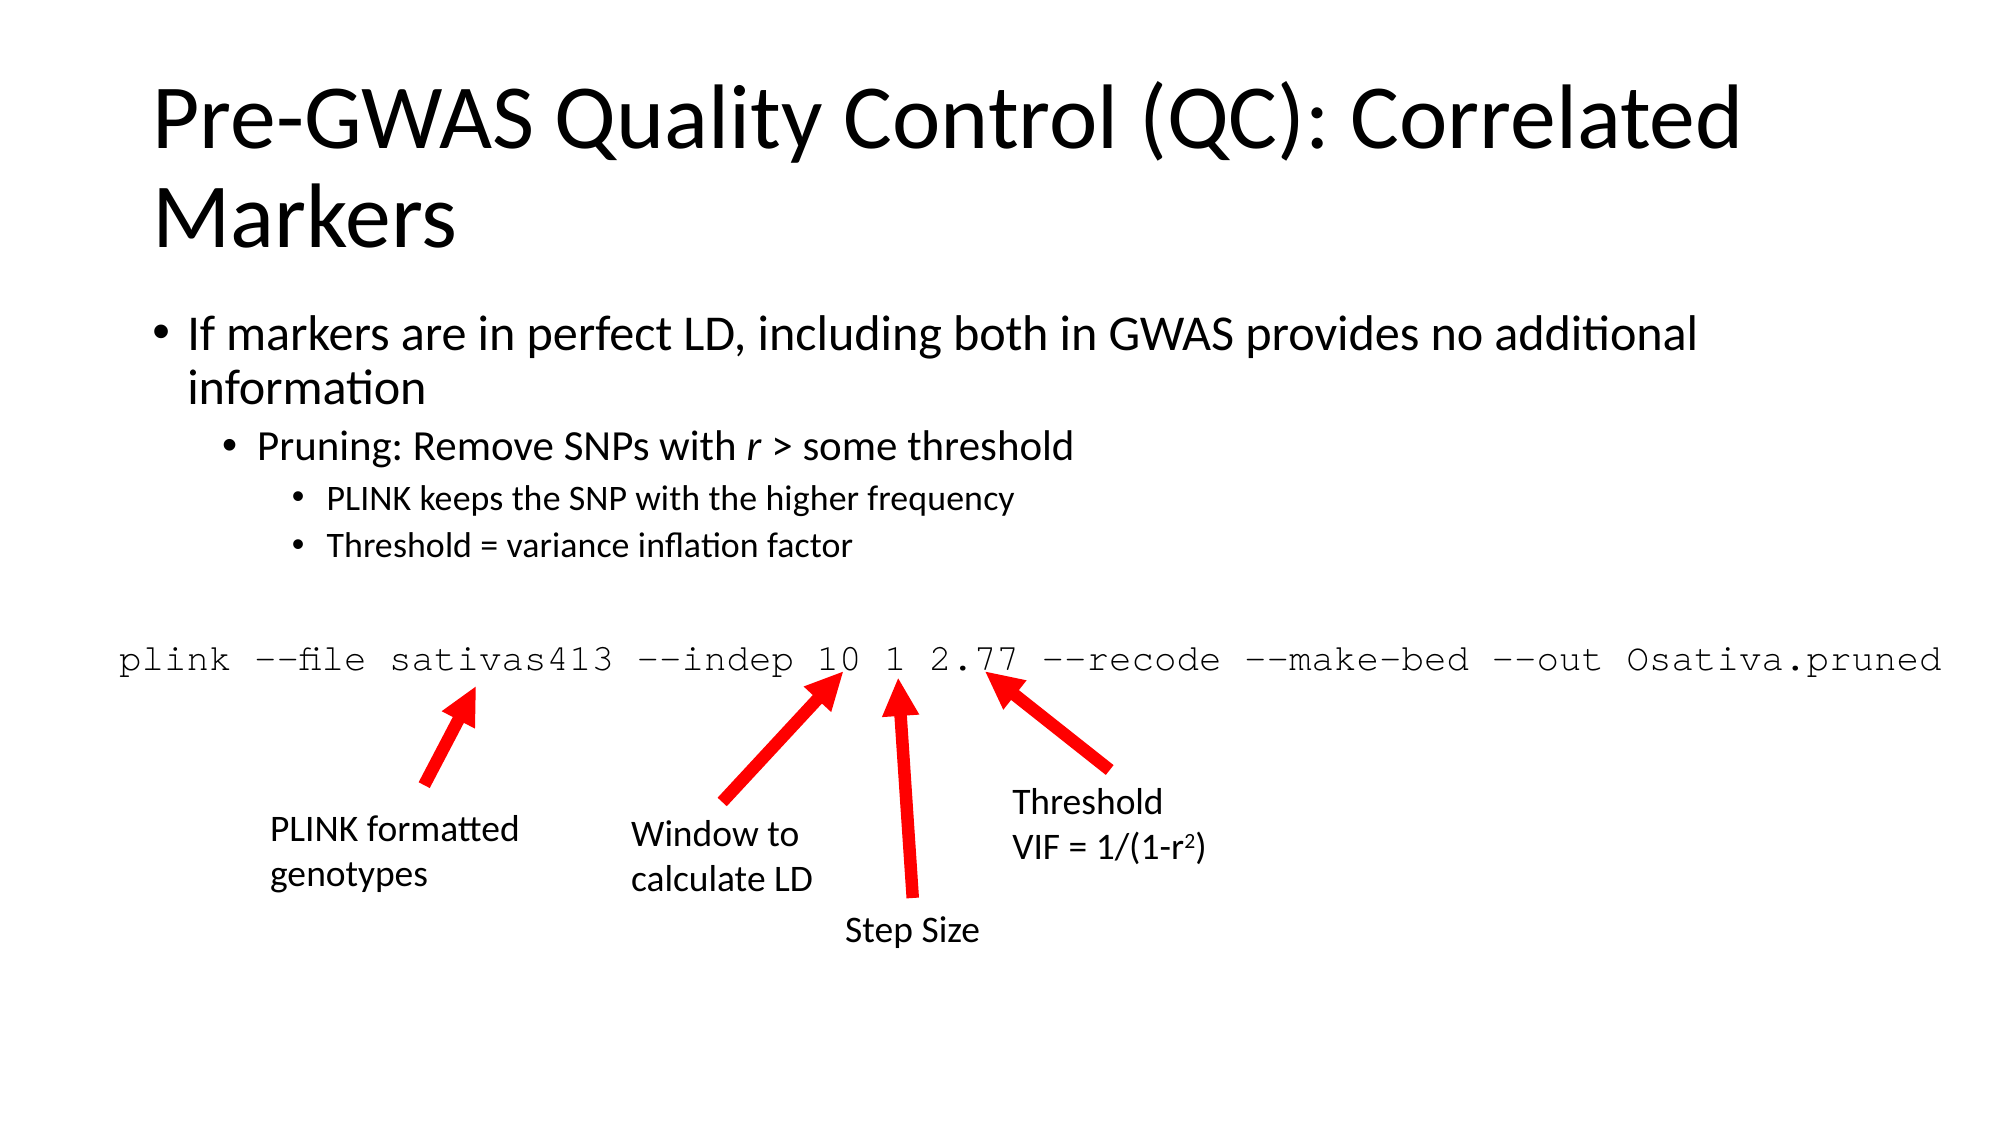

# Pre-GWAS Quality Control (QC): Correlated Markers
If markers are in perfect LD, including both in GWAS provides no additional information
Pruning: Remove SNPs with r > some threshold
PLINK keeps the SNP with the higher frequency
Threshold = variance inflation factor
plink --file sativas413 --indep 10 1 2.77 --recode --make-bed --out Osativa.pruned
Threshold
VIF = 1/(1-r2)
PLINK formatted
genotypes
Window to
calculate LD
Step Size